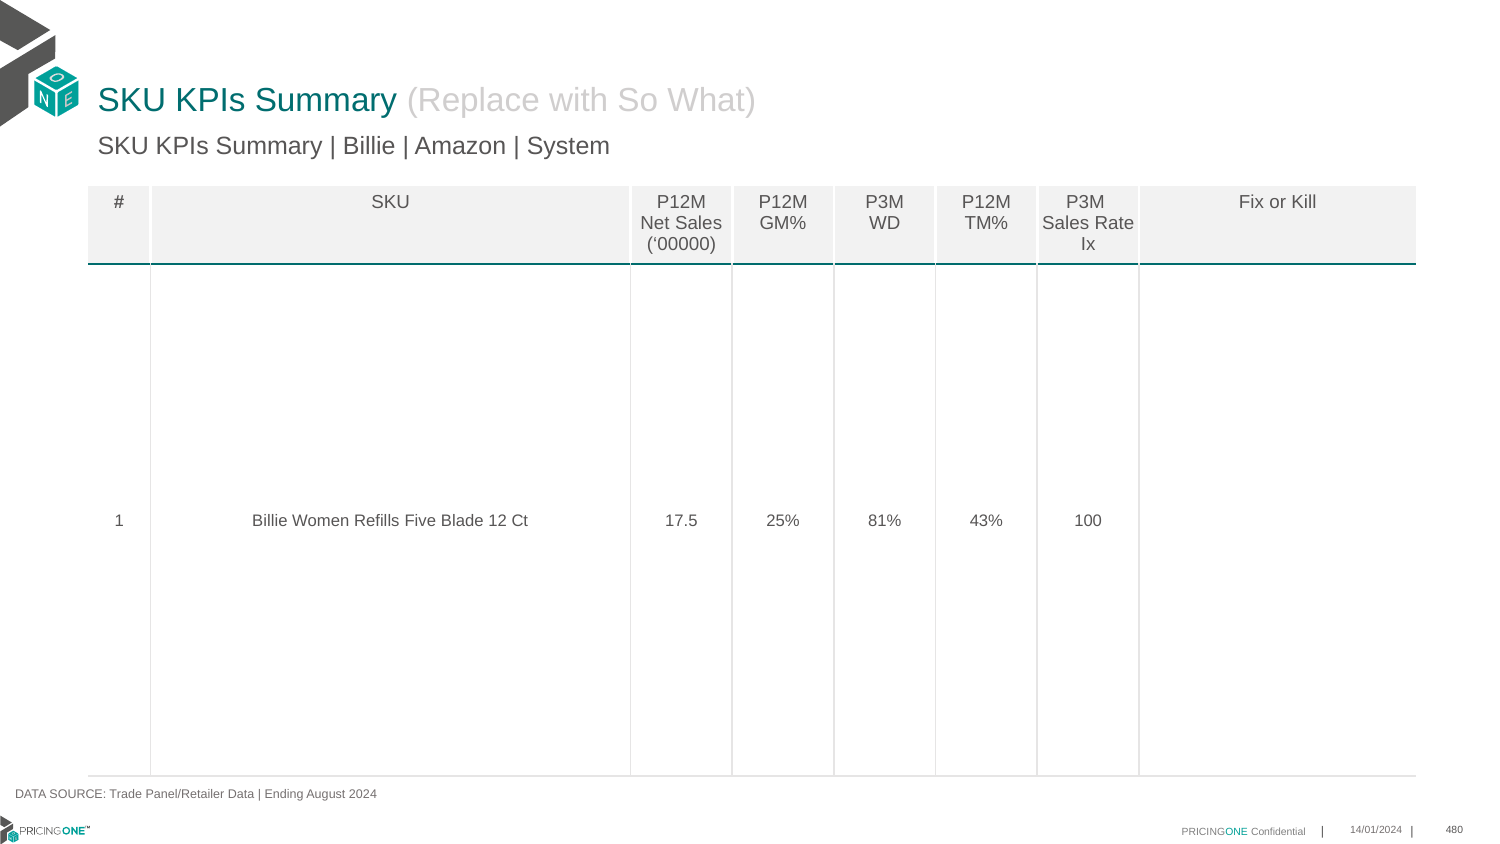

# SKU KPIs Summary (Replace with So What)
SKU KPIs Summary | Billie | Amazon | System
| # | SKU | P12M Net Sales (‘00000) | P12M GM% | P3M WD | P12M TM% | P3M Sales Rate Ix | Fix or Kill |
| --- | --- | --- | --- | --- | --- | --- | --- |
| 1 | Billie Women Refills Five Blade 12 Ct | 17.5 | 25% | 81% | 43% | 100 |  |
DATA SOURCE: Trade Panel/Retailer Data | Ending August 2024

14/01/2024
480